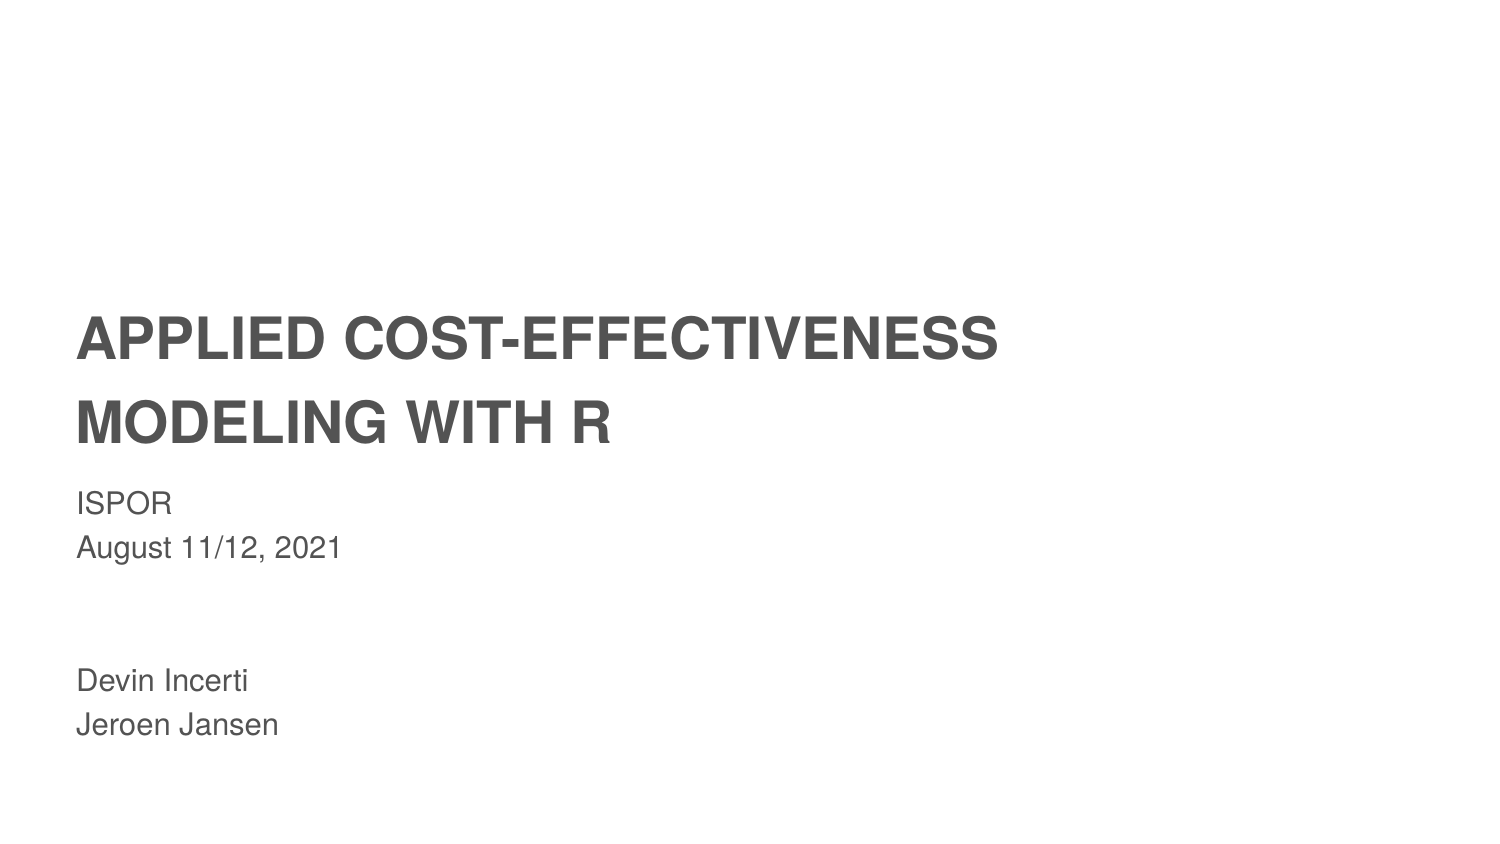

# APPLIED COST-EFFECTIVENESS MODELING WITH R
ISPOR
August 11/12, 2021

Devin Incerti
Jeroen Jansen